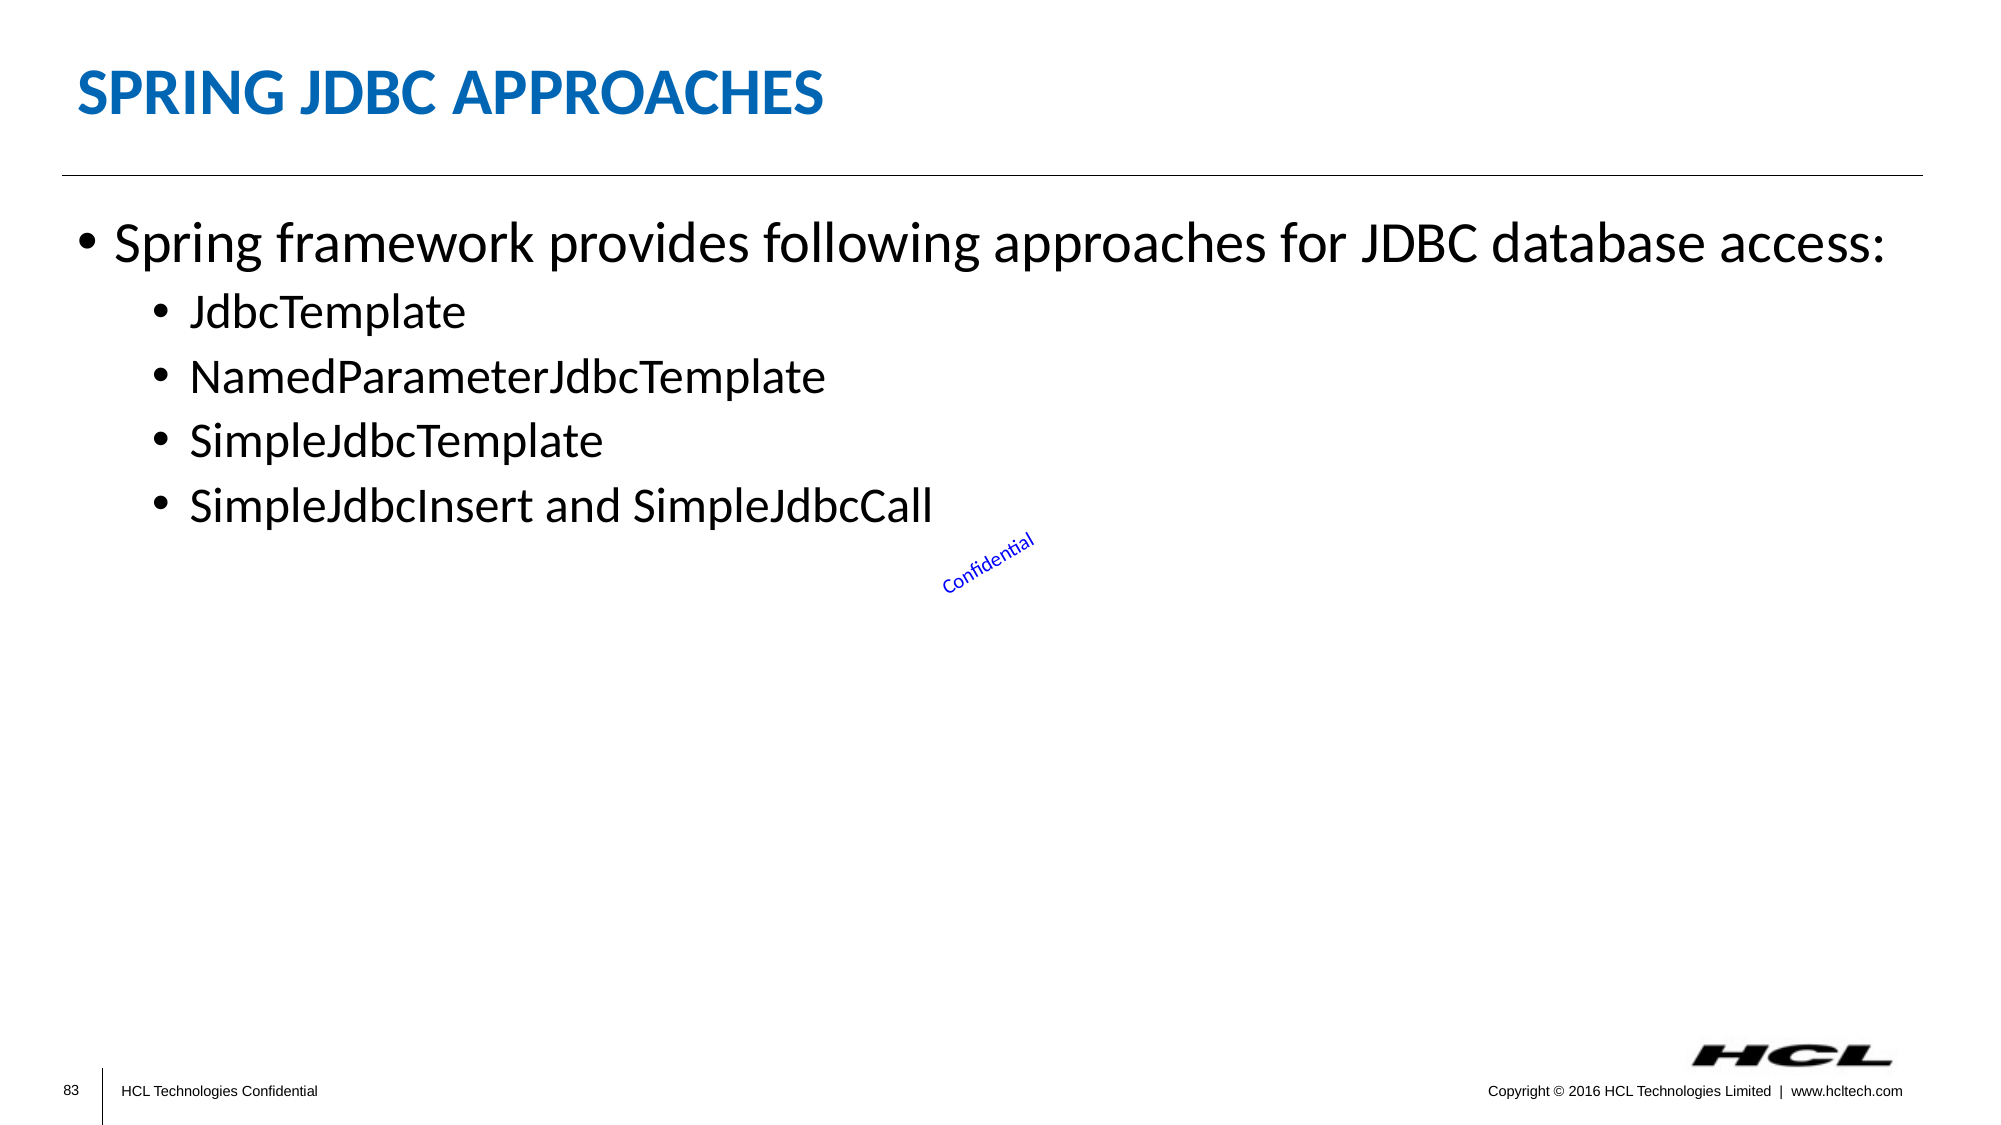

# Spring Jdbc Approaches
Spring framework provides following approaches for JDBC database access:
JdbcTemplate
NamedParameterJdbcTemplate
SimpleJdbcTemplate
SimpleJdbcInsert and SimpleJdbcCall